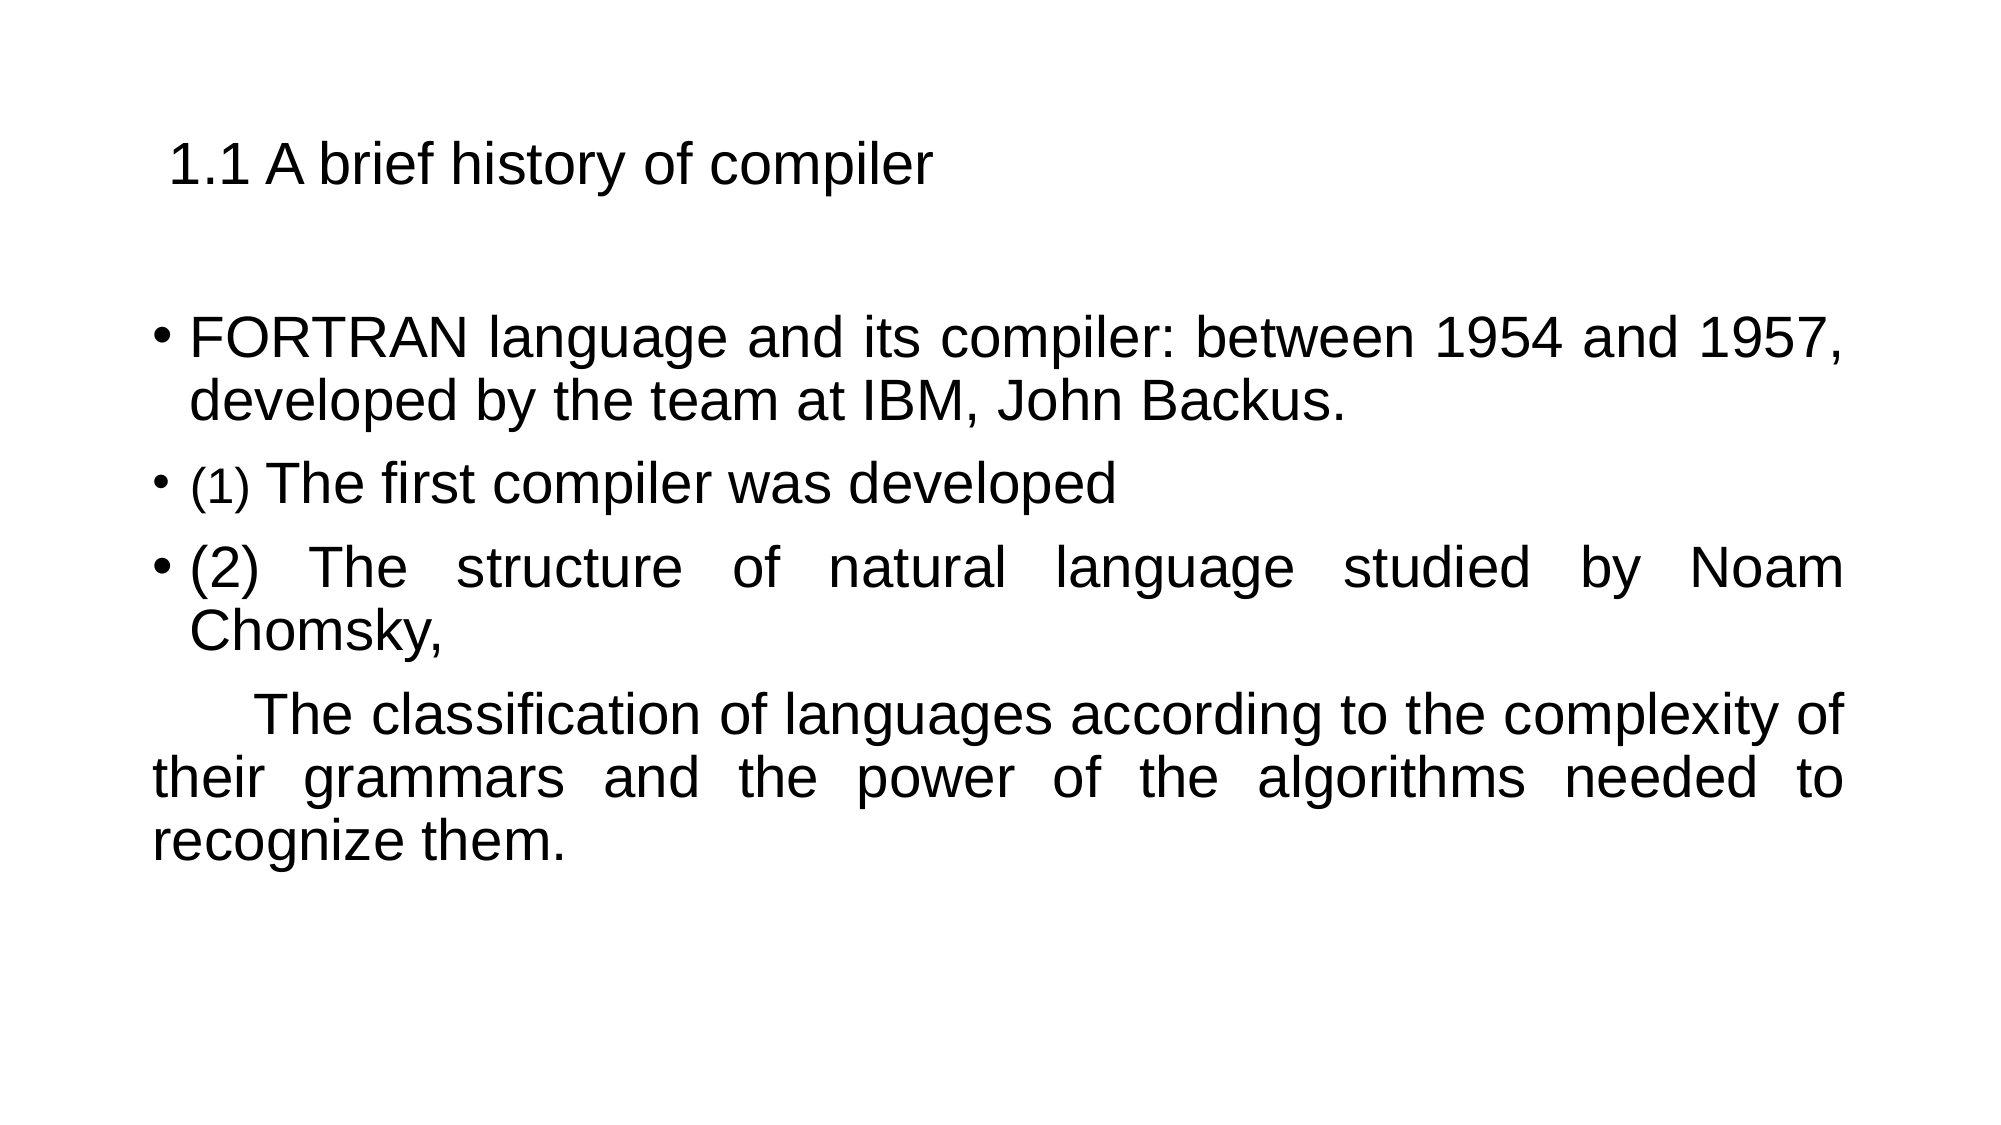

# 1.1 A brief history of compiler
FORTRAN language and its compiler: between 1954 and 1957, developed by the team at IBM, John Backus.
(1) The first compiler was developed
(2) The structure of natural language studied by Noam Chomsky,
      The classification of languages according to the complexity of their grammars and the power of the algorithms needed to recognize them.